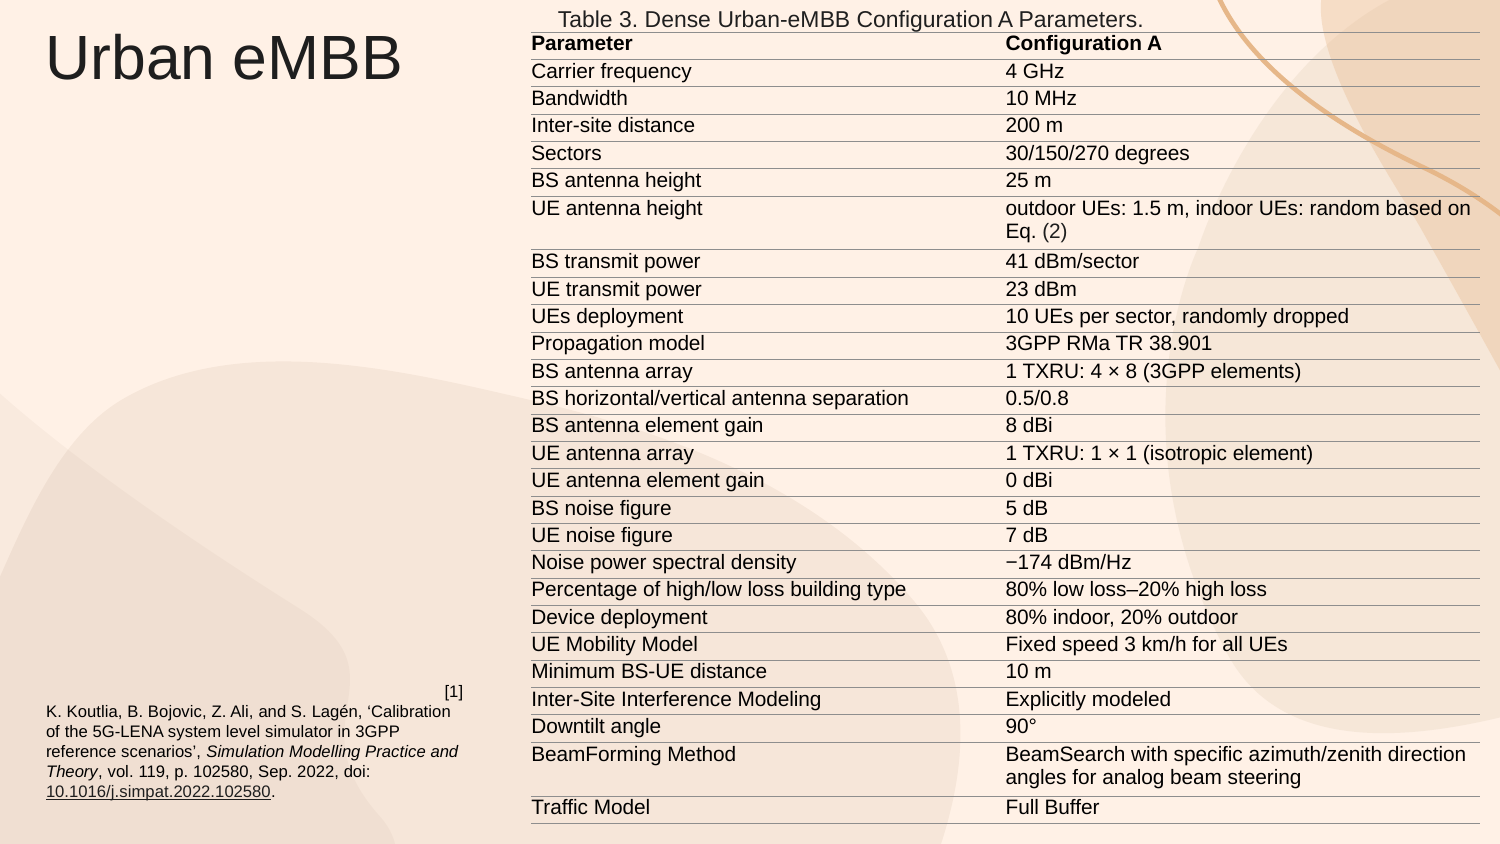

Table 3. Dense Urban-eMBB Configuration A Parameters.
# Urban eMBB
| Parameter | Configuration A |
| --- | --- |
| Carrier frequency | 4 GHz |
| Bandwidth | 10 MHz |
| Inter-site distance | 200 m |
| Sectors | 30/150/270 degrees |
| BS antenna height | 25 m |
| UE antenna height | outdoor UEs: 1.5 m, indoor UEs: random based on Eq. (2) |
| BS transmit power | 41 dBm/sector |
| UE transmit power | 23 dBm |
| UEs deployment | 10 UEs per sector, randomly dropped |
| Propagation model | 3GPP RMa TR 38.901 |
| BS antenna array | 1 TXRU: 4 × 8 (3GPP elements) |
| BS horizontal/vertical antenna separation | 0.5/0.8 |
| BS antenna element gain | 8 dBi |
| UE antenna array | 1 TXRU: 1 × 1 (isotropic element) |
| UE antenna element gain | 0 dBi |
| BS noise figure | 5 dB |
| UE noise figure | 7 dB |
| Noise power spectral density | −174 dBm/Hz |
| Percentage of high/low loss building type | 80% low loss–20% high loss |
| Device deployment | 80% indoor, 20% outdoor |
| UE Mobility Model | Fixed speed 3 km/h for all UEs |
| Minimum BS-UE distance | 10 m |
| Inter-Site Interference Modeling | Explicitly modeled |
| Downtilt angle | 90° |
| BeamForming Method | BeamSearch with specific azimuth/zenith direction angles for analog beam steering |
| Traffic Model | Full Buffer |
[1]
K. Koutlia, B. Bojovic, Z. Ali, and S. Lagén, ‘Calibration of the 5G-LENA system level simulator in 3GPP reference scenarios’, Simulation Modelling Practice and Theory, vol. 119, p. 102580, Sep. 2022, doi: 10.1016/j.simpat.2022.102580.